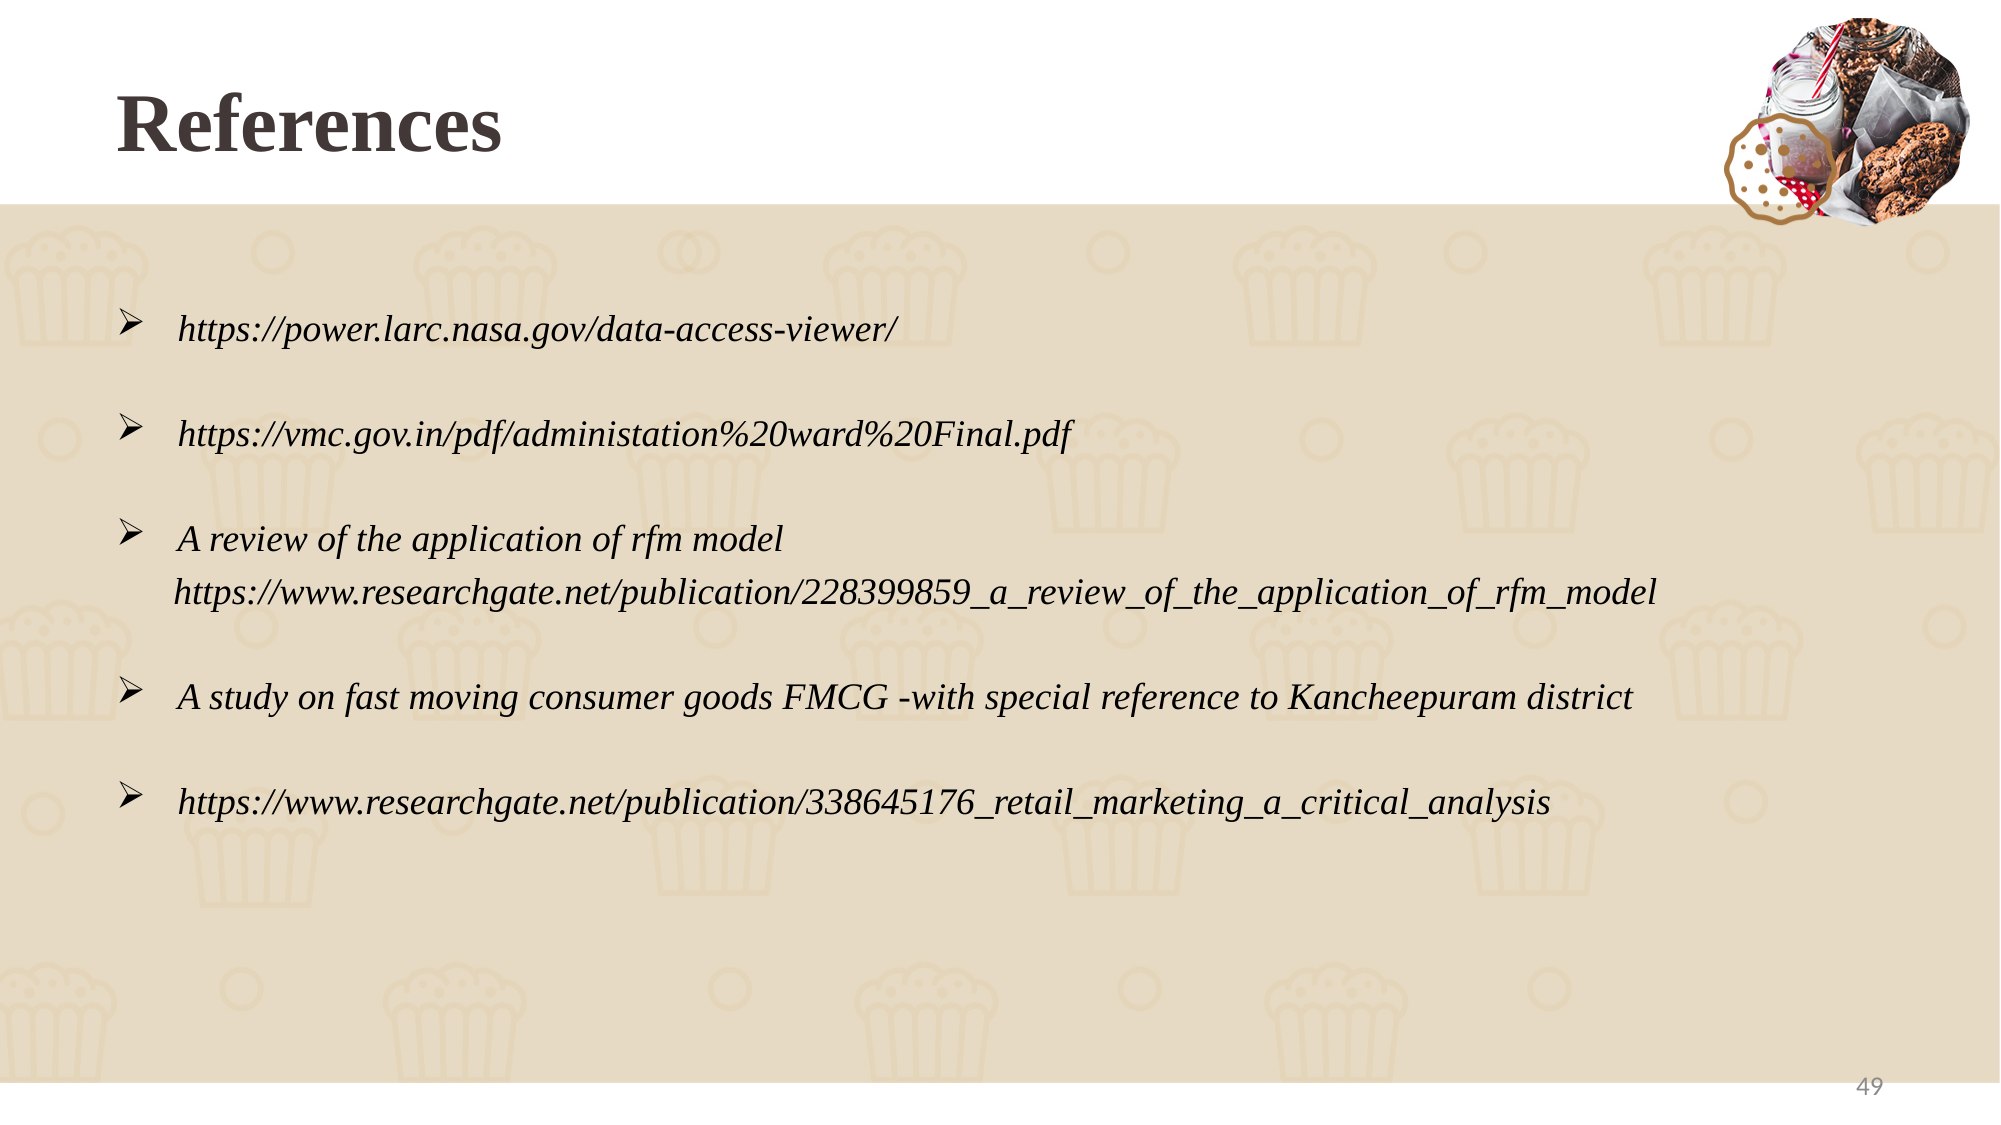

References

https://power.larc.nasa.gov/data-access-viewer/

https://vmc.gov.in/pdf/administation%20ward%20Final.pdf

A review of the application of rfm model
      https://www.researchgate.net/publication/228399859_a_review_of_the_application_of_rfm_model

A study on fast moving consumer goods FMCG -with special reference to Kancheepuram district

https://www.researchgate.net/publication/338645176_retail_marketing_a_critical_analysis

49